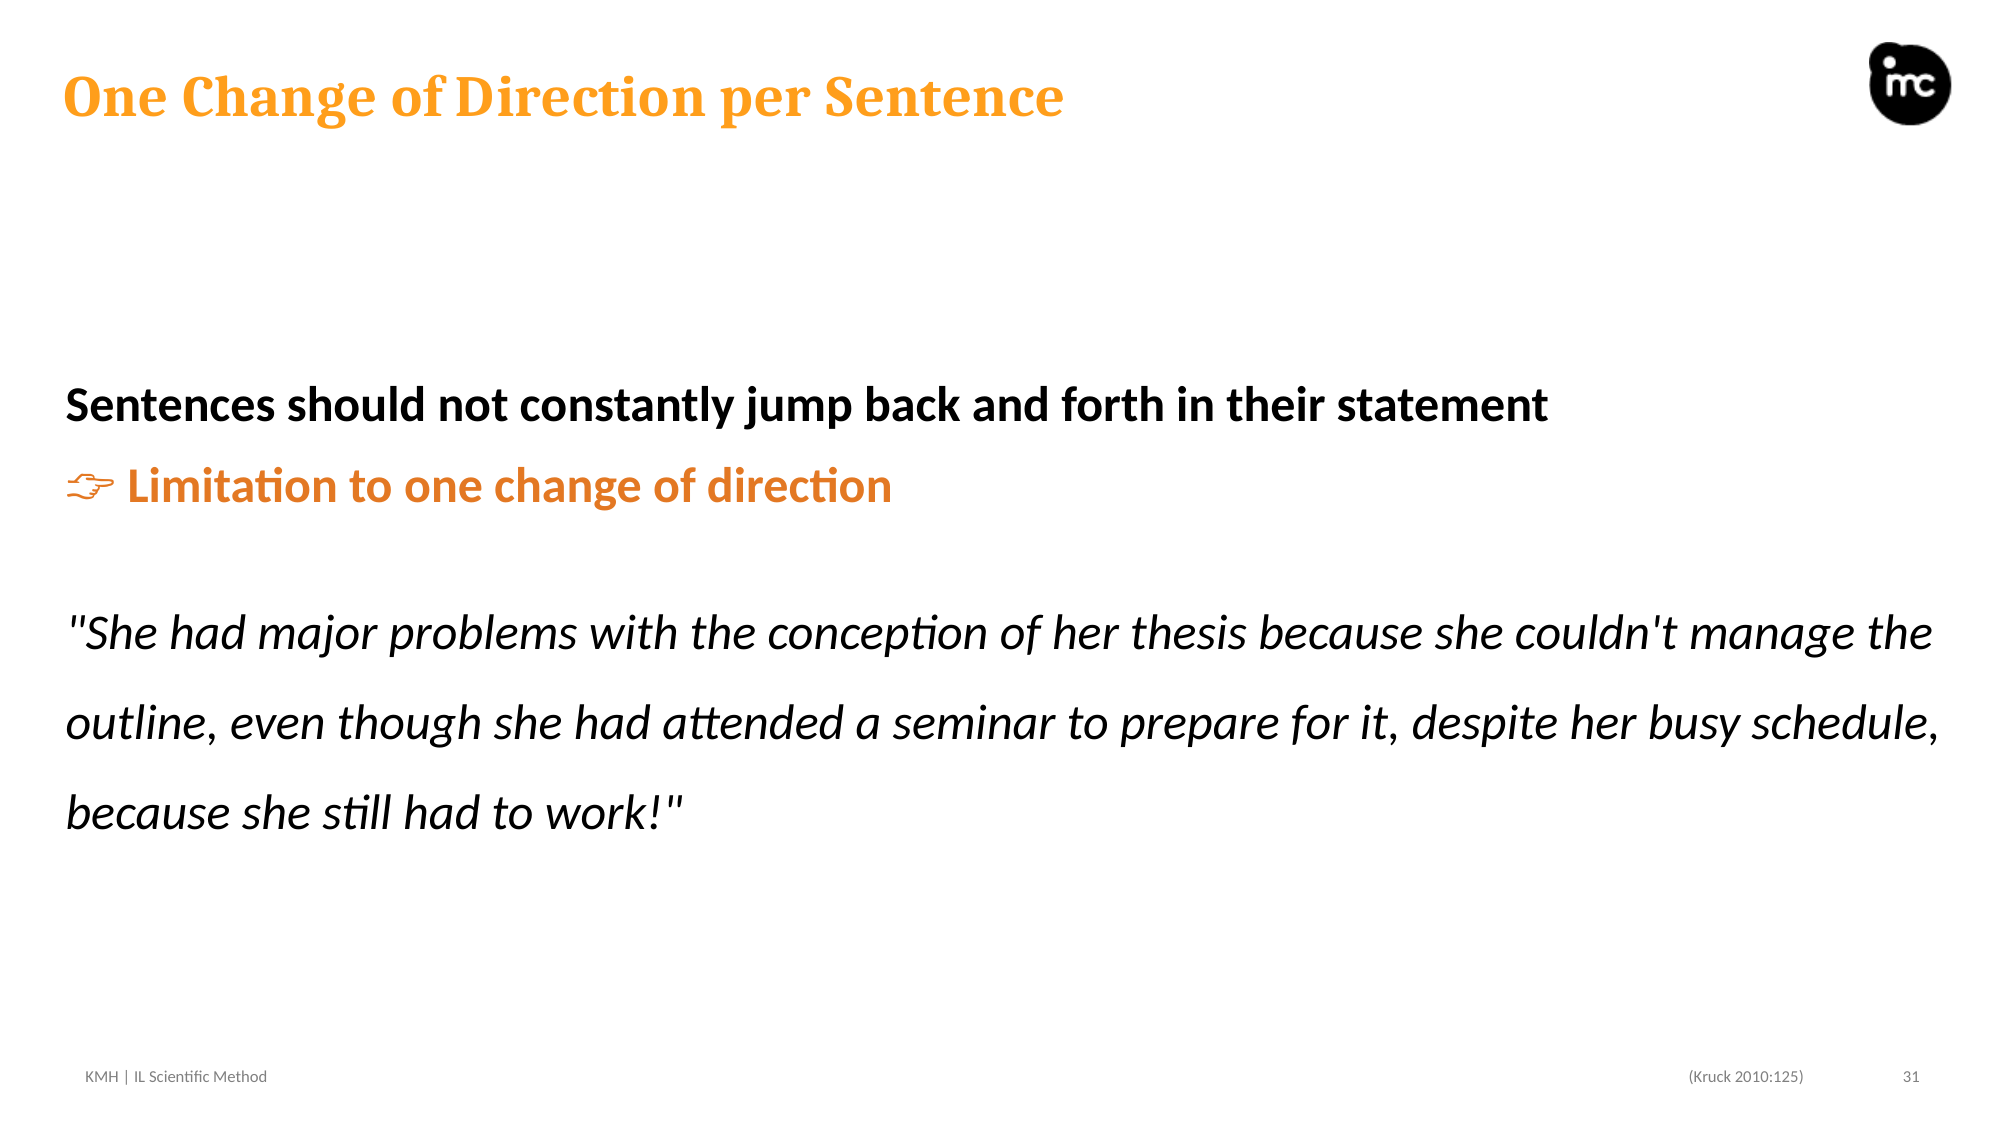

# One Change of Direction per Sentence
Sentences should not constantly jump back and forth in their statement
👉 Limitation to one change of direction

"She had major problems with the conception of her thesis because she couldn't manage the outline, even though she had attended a seminar to prepare for it, despite her busy schedule, because she still had to work!"
(Kruck 2010:125)